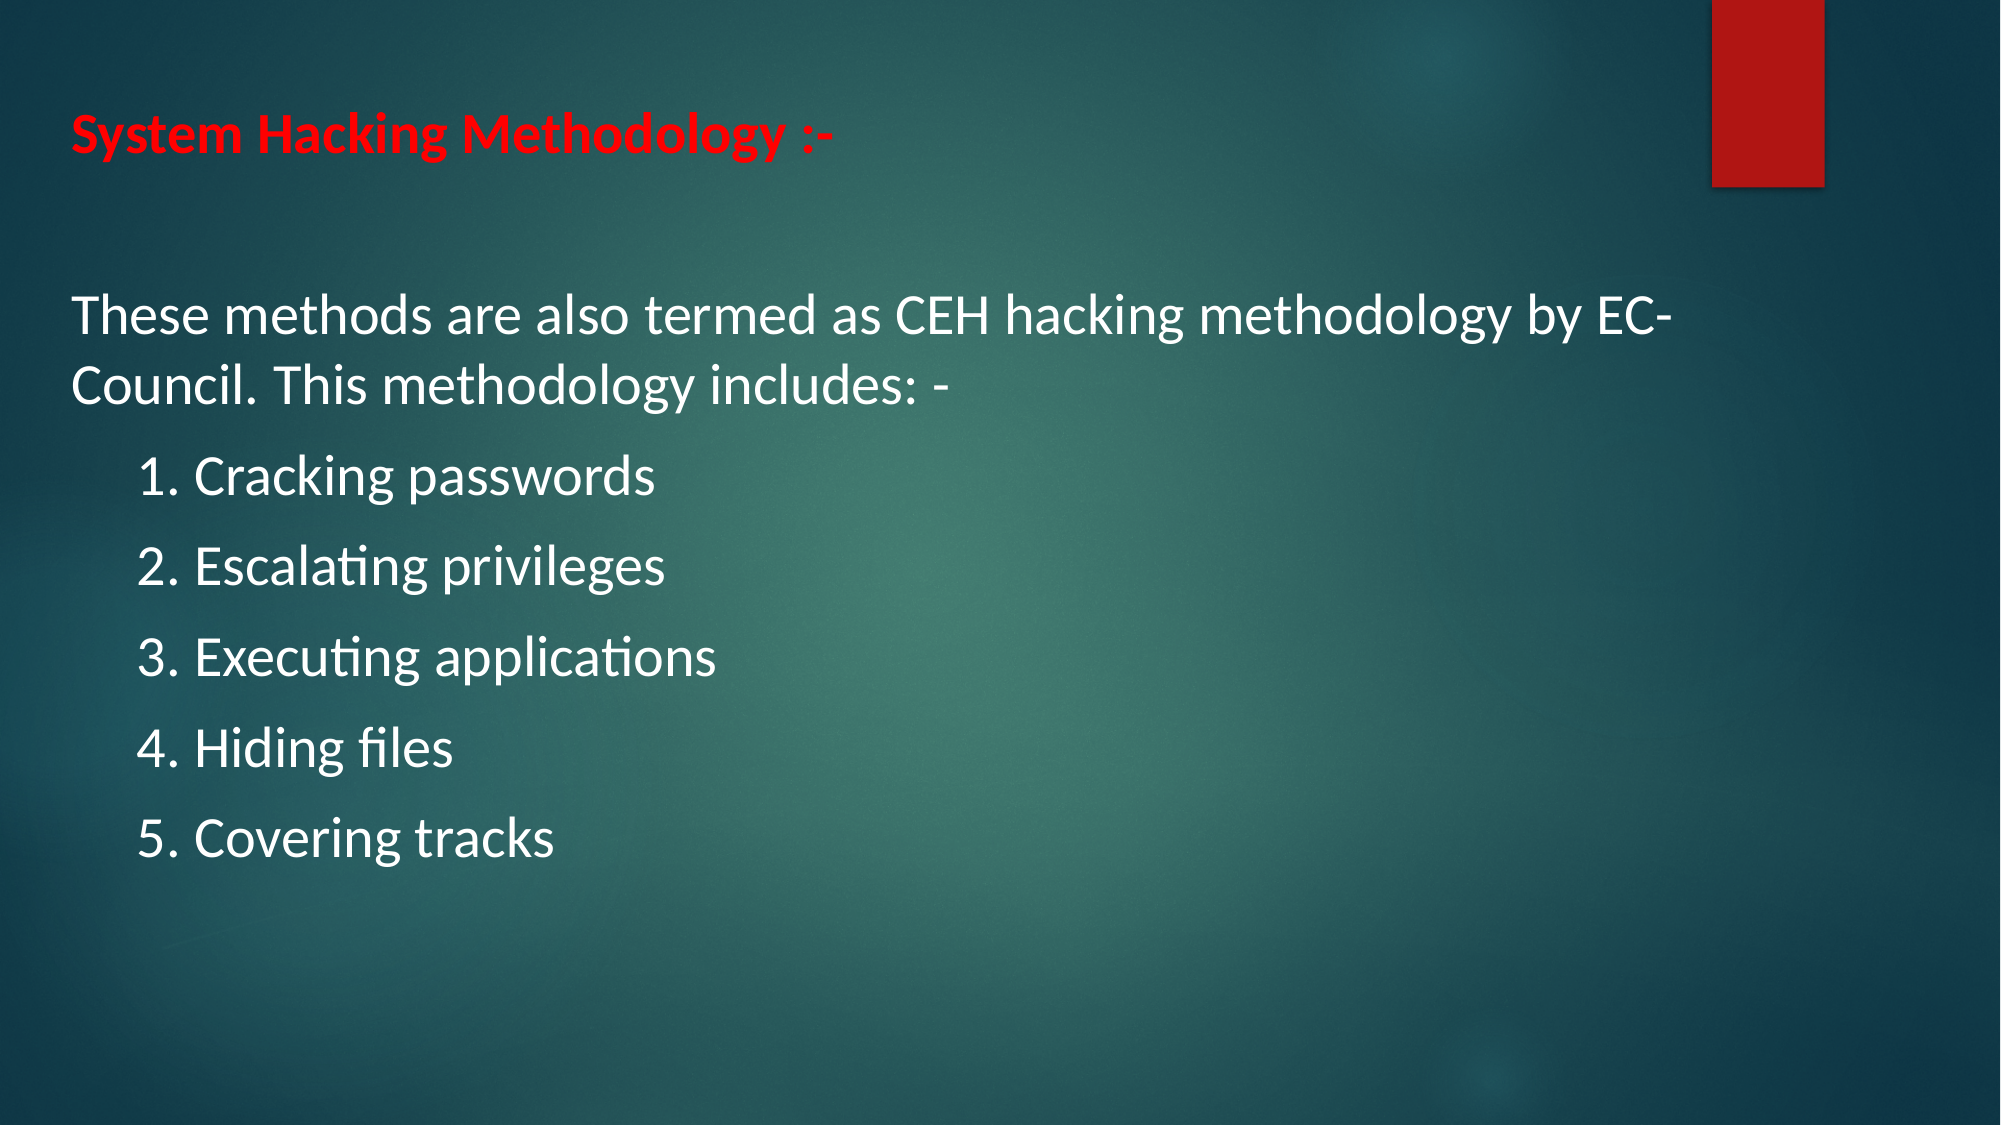

System Hacking Methodology :-

These methods are also termed as CEH hacking methodology by EC-Council. This methodology includes: -
1. Cracking passwords
2. Escalating privileges
3. Executing applications
4. Hiding files
5. Covering tracks